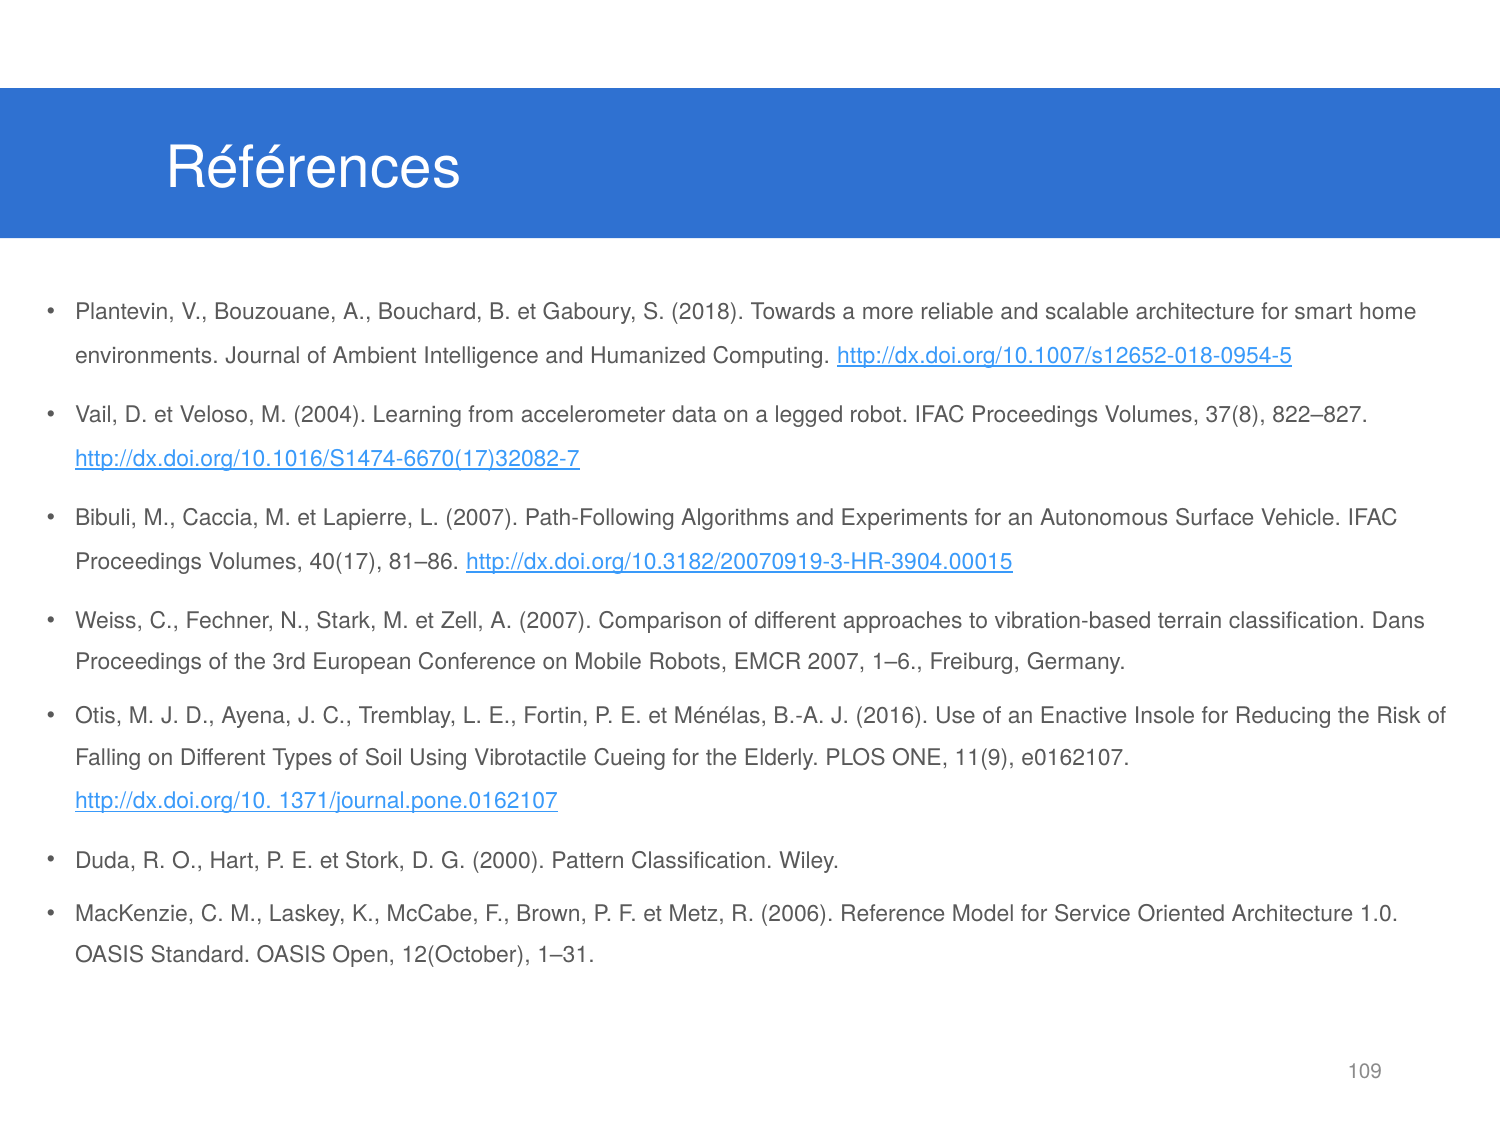

# Références
Plantevin, V., Bouzouane, A., Bouchard, B. et Gaboury, S. (2018). Towards a more reliable and scalable architecture for smart home environments. Journal of Ambient Intelligence and Humanized Computing. http://dx.doi.org/10.1007/s12652-018-0954-5
Vail, D. et Veloso, M. (2004). Learning from accelerometer data on a legged robot. IFAC Proceedings Volumes, 37(8), 822–827. http://dx.doi.org/10.1016/S1474-6670(17)32082-7
Bibuli, M., Caccia, M. et Lapierre, L. (2007). Path-Following Algorithms and Experiments for an Autonomous Surface Vehicle. IFAC Proceedings Volumes, 40(17), 81–86. http://dx.doi.org/10.3182/20070919-3-HR-3904.00015
Weiss, C., Fechner, N., Stark, M. et Zell, A. (2007). Comparison of different approaches to vibration-based terrain classification. Dans Proceedings of the 3rd European Conference on Mobile Robots, EMCR 2007, 1–6., Freiburg, Germany.
Otis, M. J. D., Ayena, J. C., Tremblay, L. E., Fortin, P. E. et Ménélas, B.-A. J. (2016). Use of an Enactive Insole for Reducing the Risk of Falling on Different Types of Soil Using Vibrotactile Cueing for the Elderly. PLOS ONE, 11(9), e0162107. http://dx.doi.org/10. 1371/journal.pone.0162107
Duda, R. O., Hart, P. E. et Stork, D. G. (2000). Pattern Classification. Wiley.
MacKenzie, C. M., Laskey, K., McCabe, F., Brown, P. F. et Metz, R. (2006). Reference Model for Service Oriented Architecture 1.0. OASIS Standard. OASIS Open, 12(October), 1–31.
109